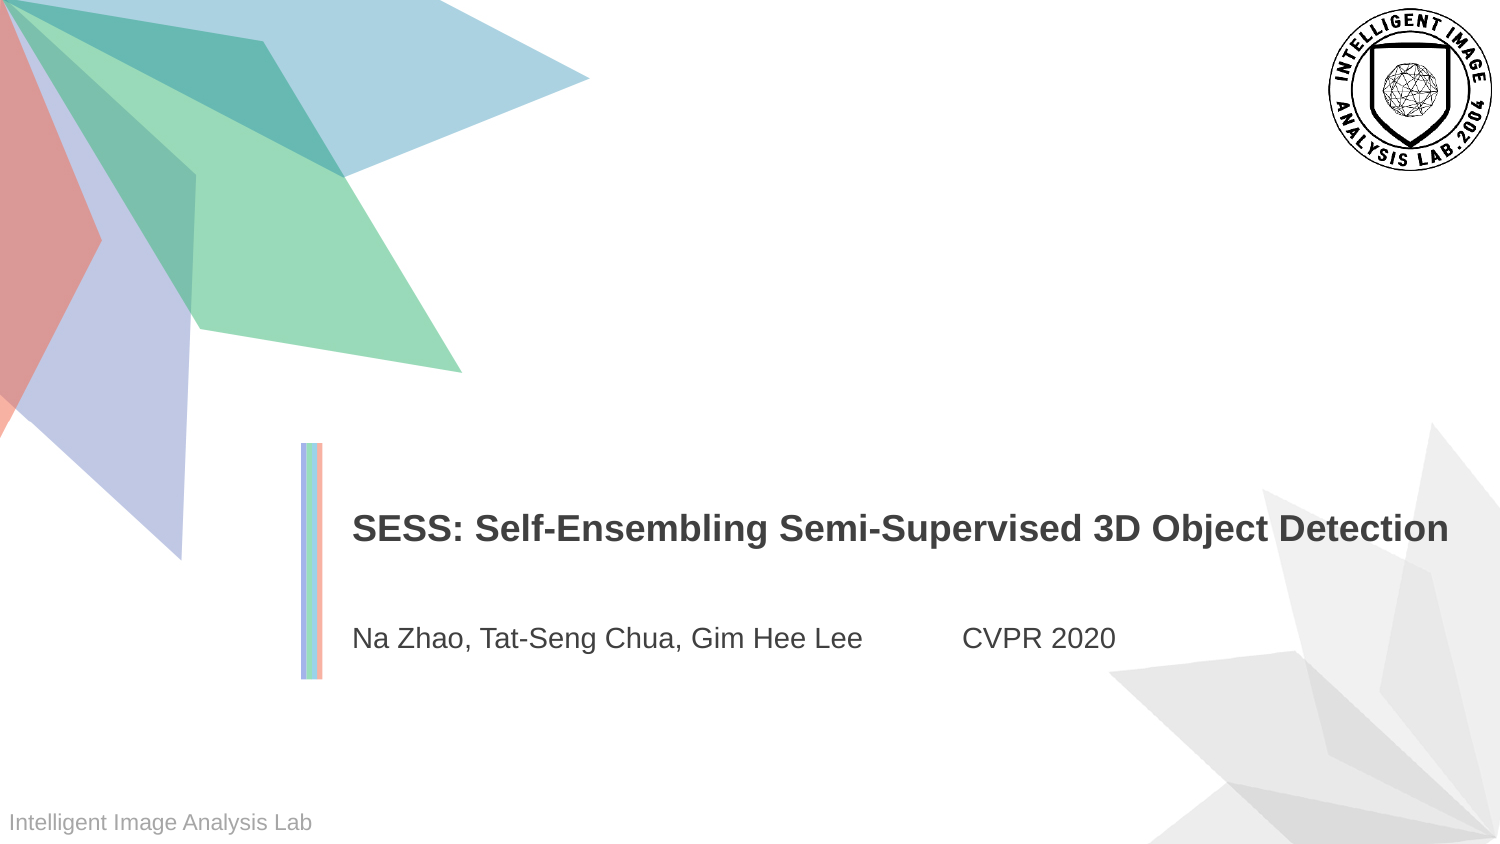

SESS: Self-Ensembling Semi-Supervised 3D Object Detection
Na Zhao, Tat-Seng Chua, Gim Hee Lee            CVPR 2020